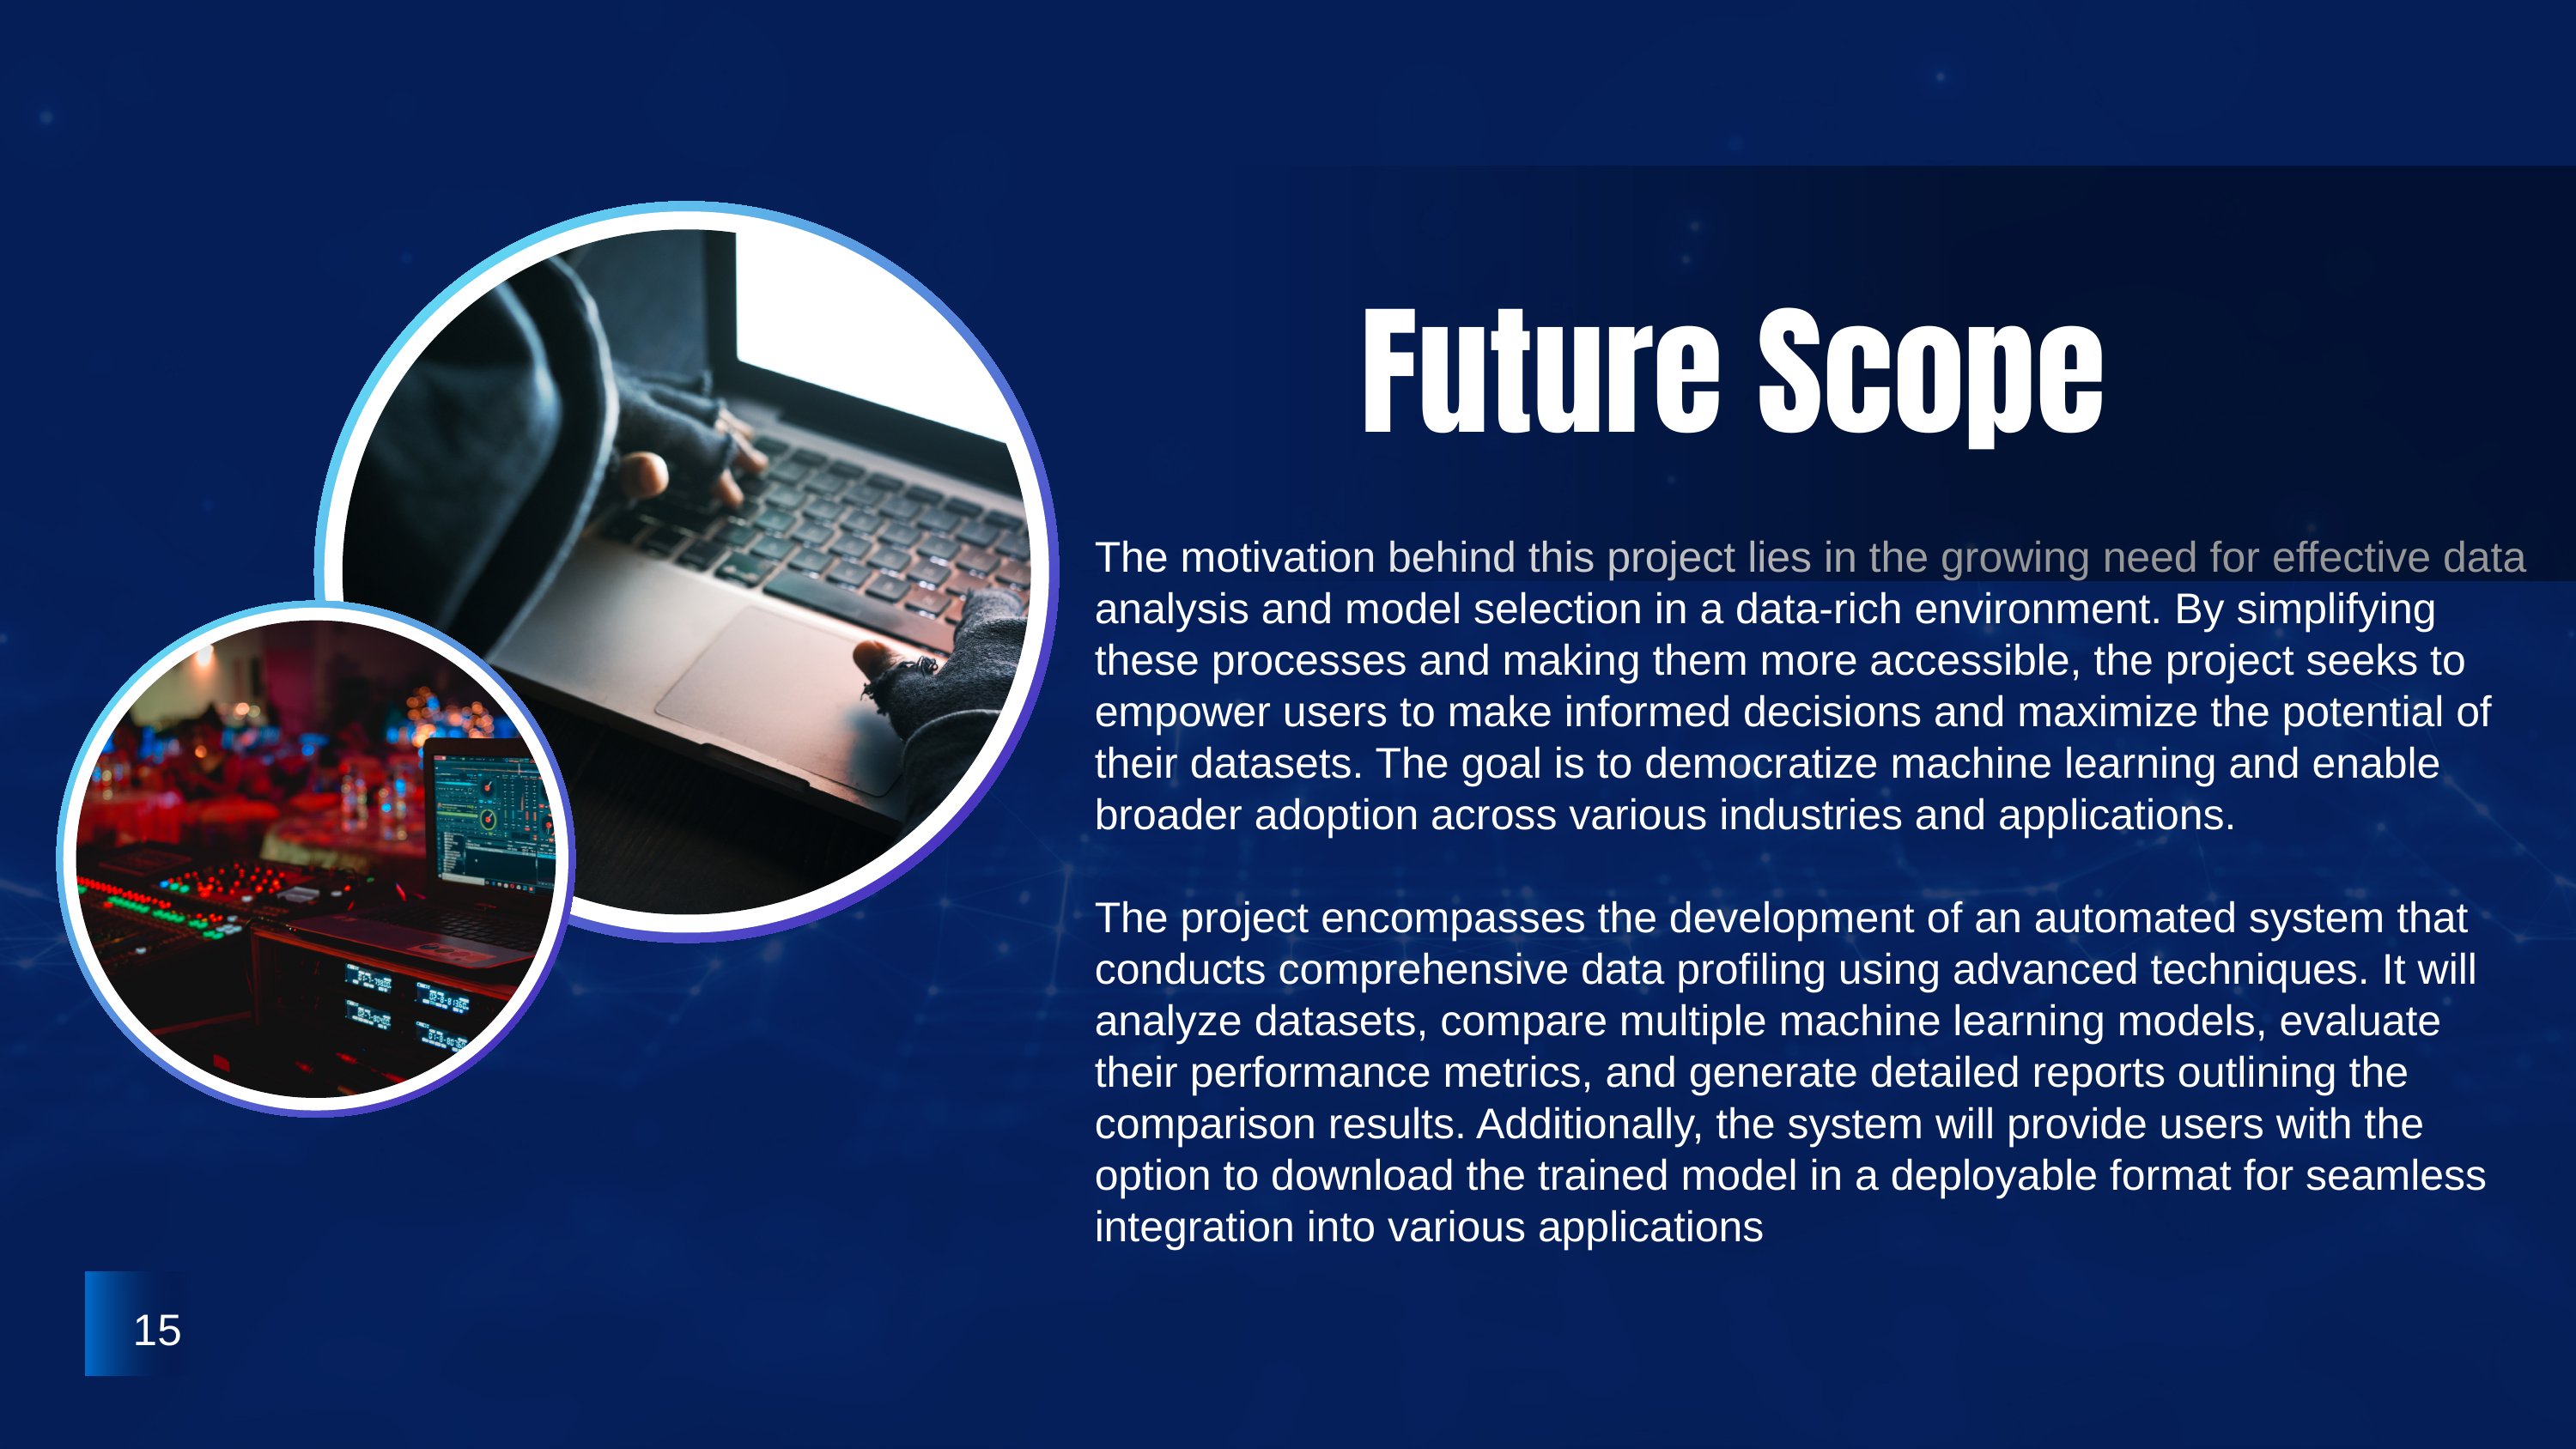

Future Scope
The motivation behind this project lies in the growing need for effective data analysis and model selection in a data-rich environment. By simplifying these processes and making them more accessible, the project seeks to empower users to make informed decisions and maximize the potential of their datasets. The goal is to democratize machine learning and enable broader adoption across various industries and applications.

The project encompasses the development of an automated system that conducts comprehensive data profiling using advanced techniques. It will analyze datasets, compare multiple machine learning models, evaluate their performance metrics, and generate detailed reports outlining the comparison results. Additionally, the system will provide users with the option to download the trained model in a deployable format for seamless integration into various applications

15